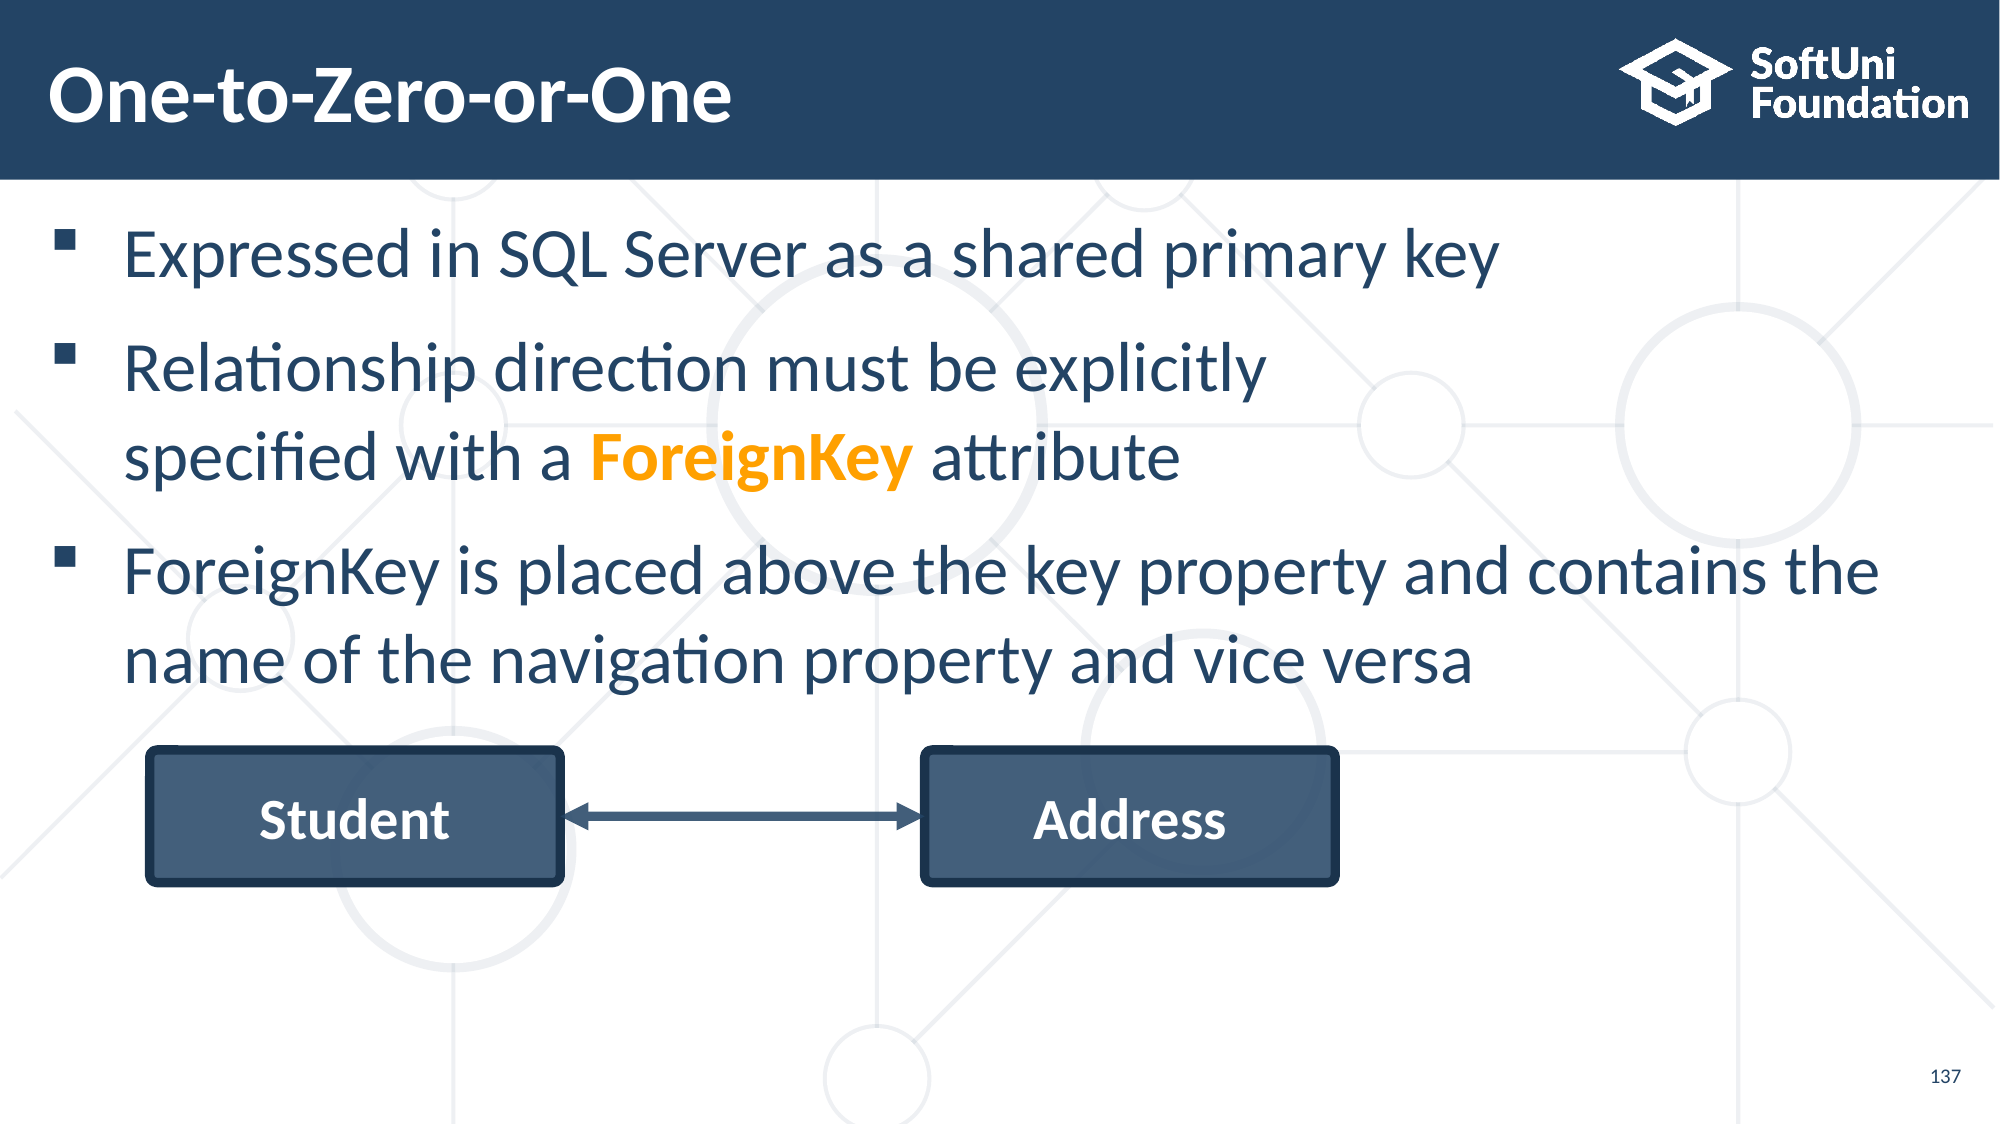

# One-to-Zero-or-One
Expressed in SQL Server as a shared primary key
Relationship direction must be explicitly
specified with a ForeignKey attribute
ForeignKey is placed above the key property and contains the
name of the navigation property and vice versa
Address
Student
137